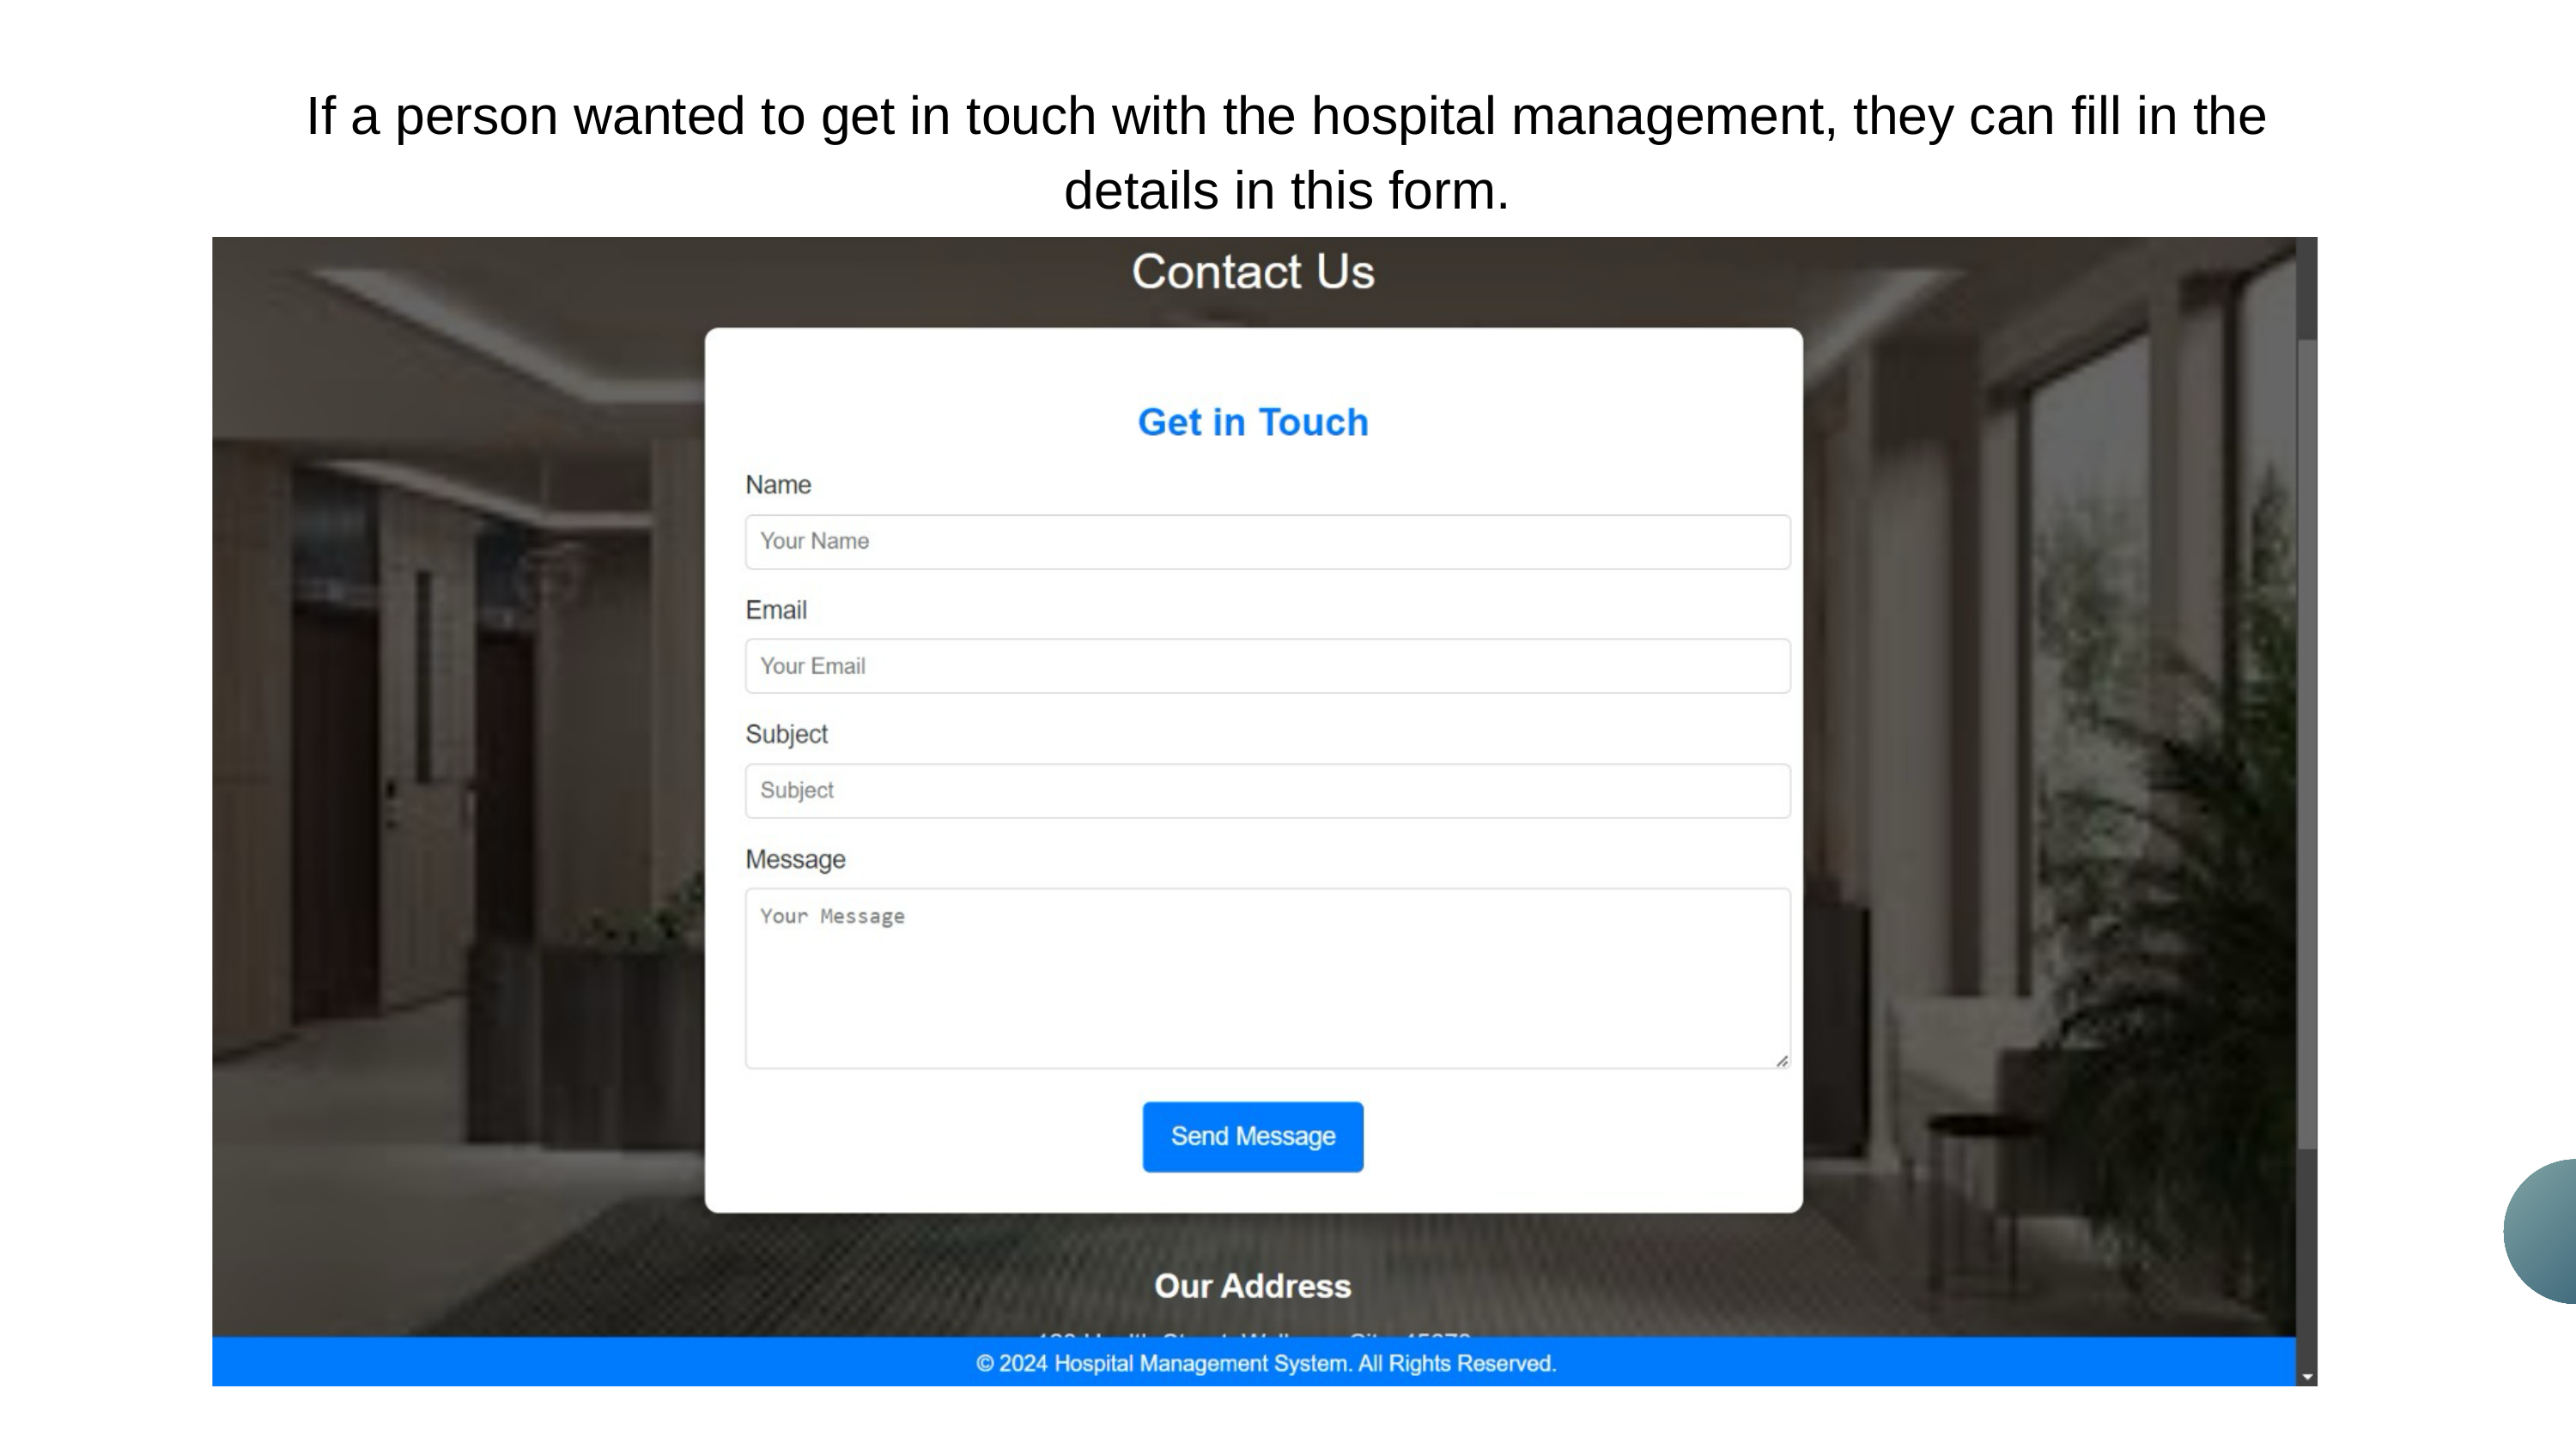

If a person wanted to get in touch with the hospital management, they can fill in the details in this form.